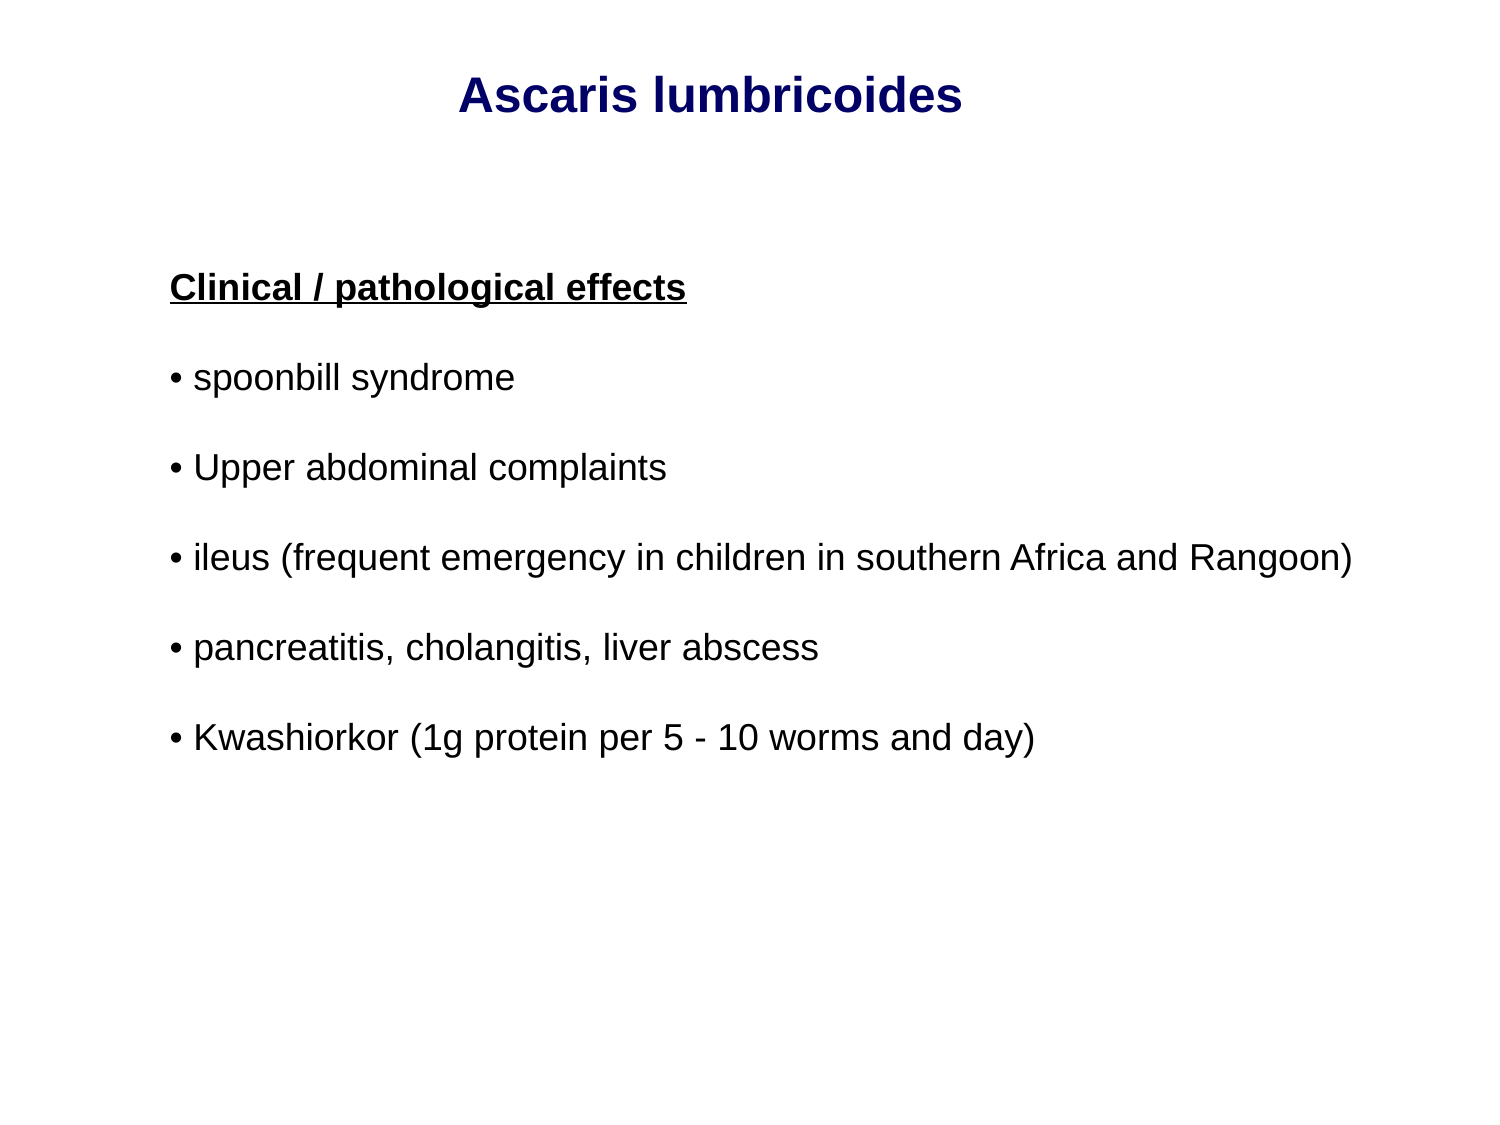

Ascaris lumbricoides

Clinical / pathological effects

• spoonbill syndrome

• Upper abdominal complaints

• ileus (frequent emergency in children in southern Africa and Rangoon)

• pancreatitis, cholangitis, liver abscess

• Kwashiorkor (1g protein per 5 - 10 worms and day)